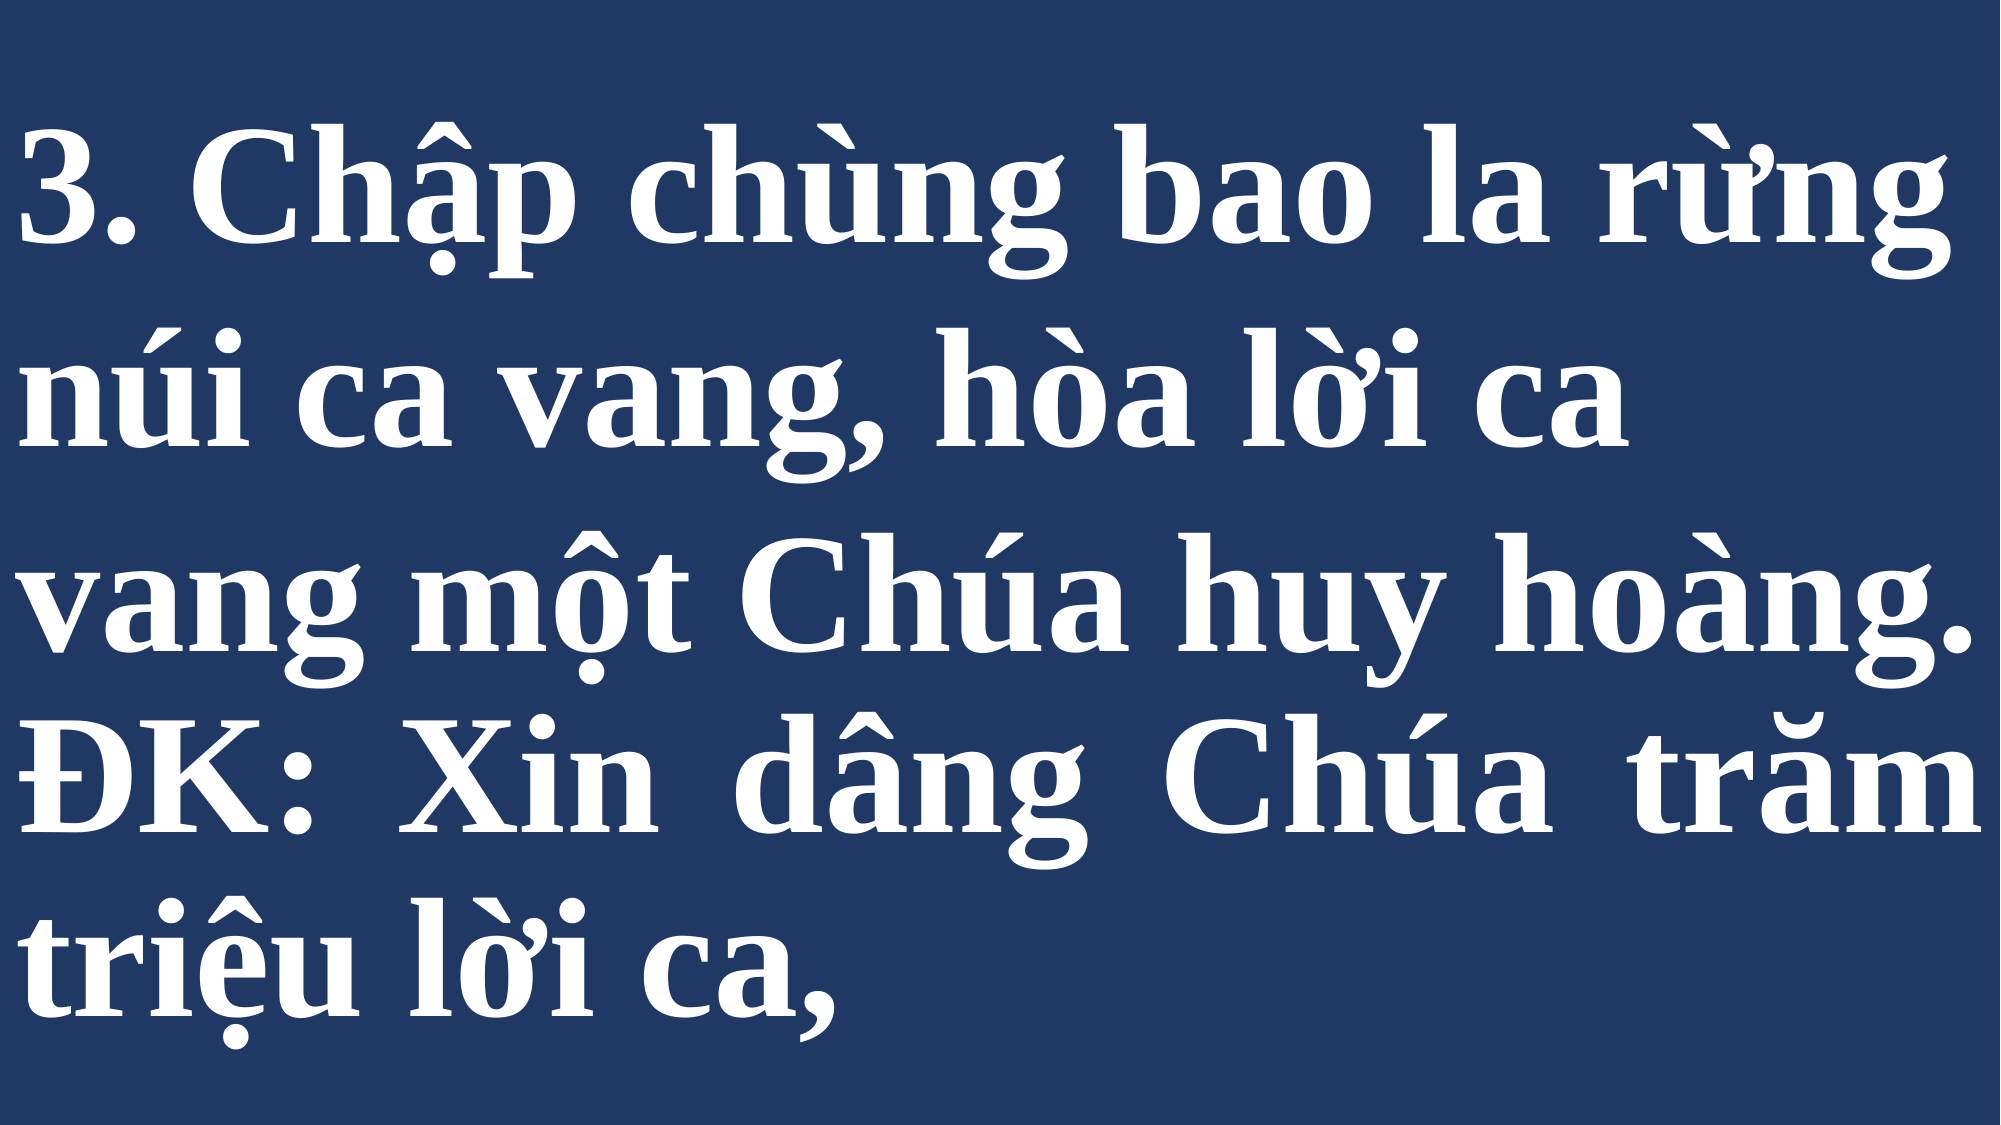

# 3. Chập chùng bao la rừng núi ca vang, hòa lời ca vang một Chúa huy hoàng.
ĐK: Xin dâng Chúa trăm triệu lời ca,